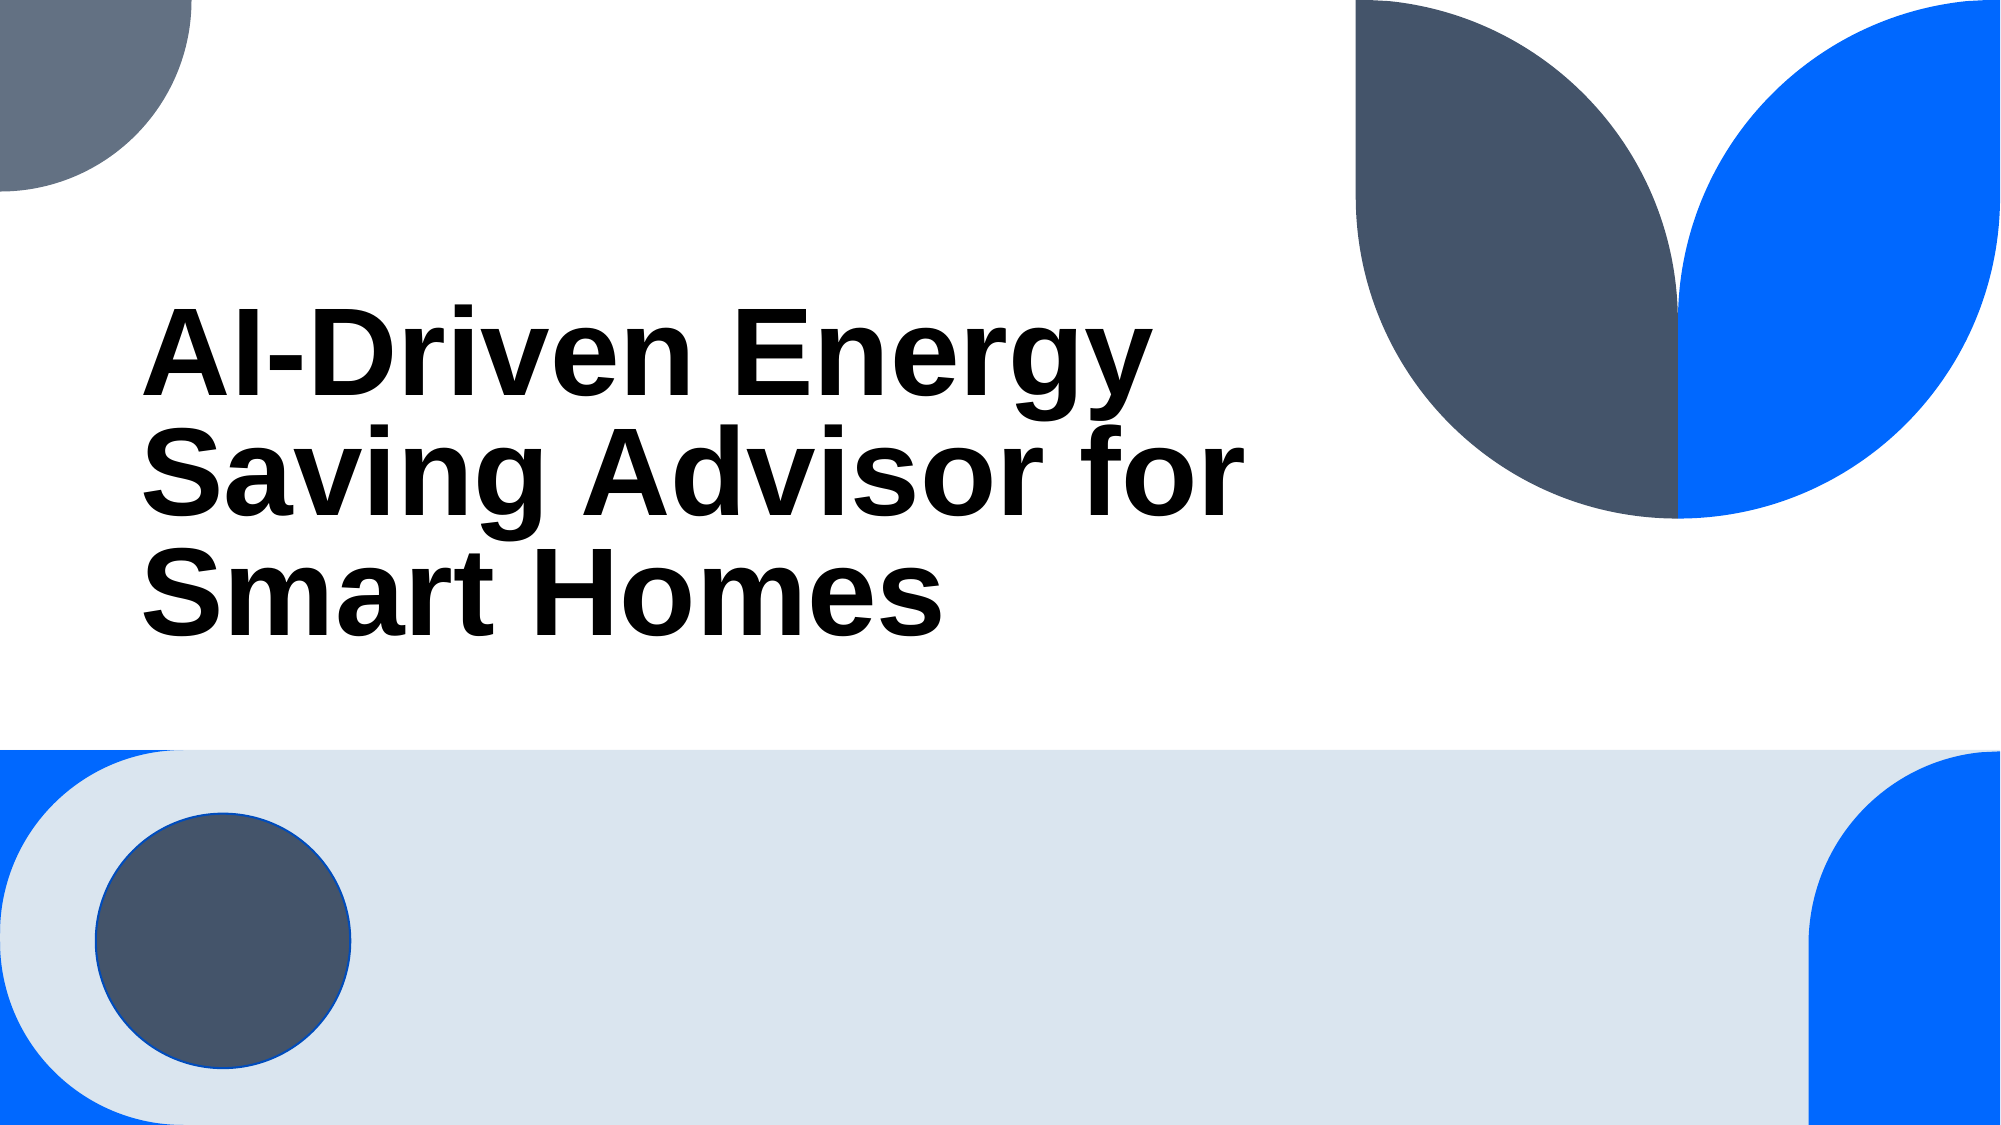

# AI-Driven Energy Saving Advisor for Smart Homes